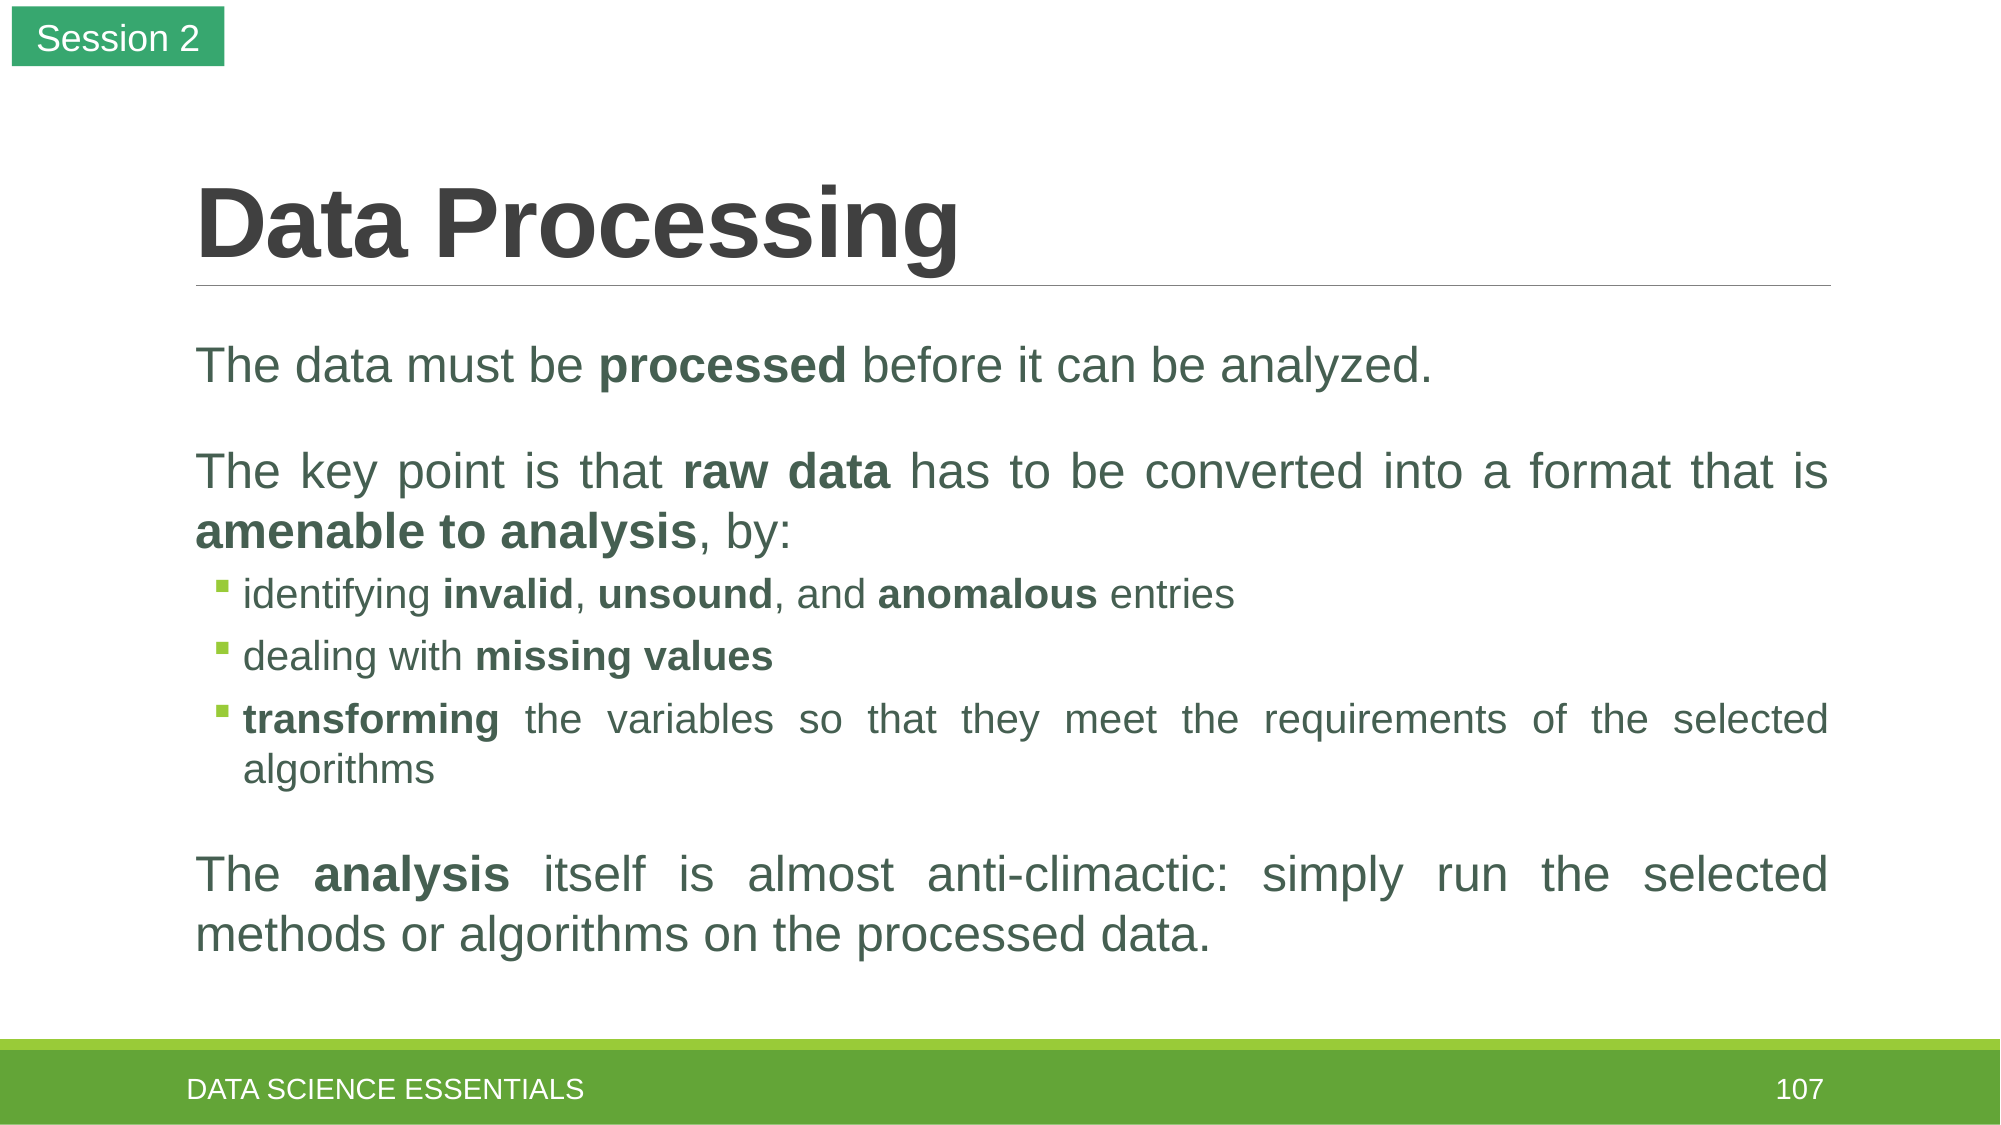

Session 2
# Data Processing
The data must be processed before it can be analyzed.
The key point is that raw data has to be converted into a format that is amenable to analysis, by:
identifying invalid, unsound, and anomalous entries
dealing with missing values
transforming the variables so that they meet the requirements of the selected algorithms
The analysis itself is almost anti-climactic: simply run the selected methods or algorithms on the processed data.
DATA SCIENCE ESSENTIALS
107